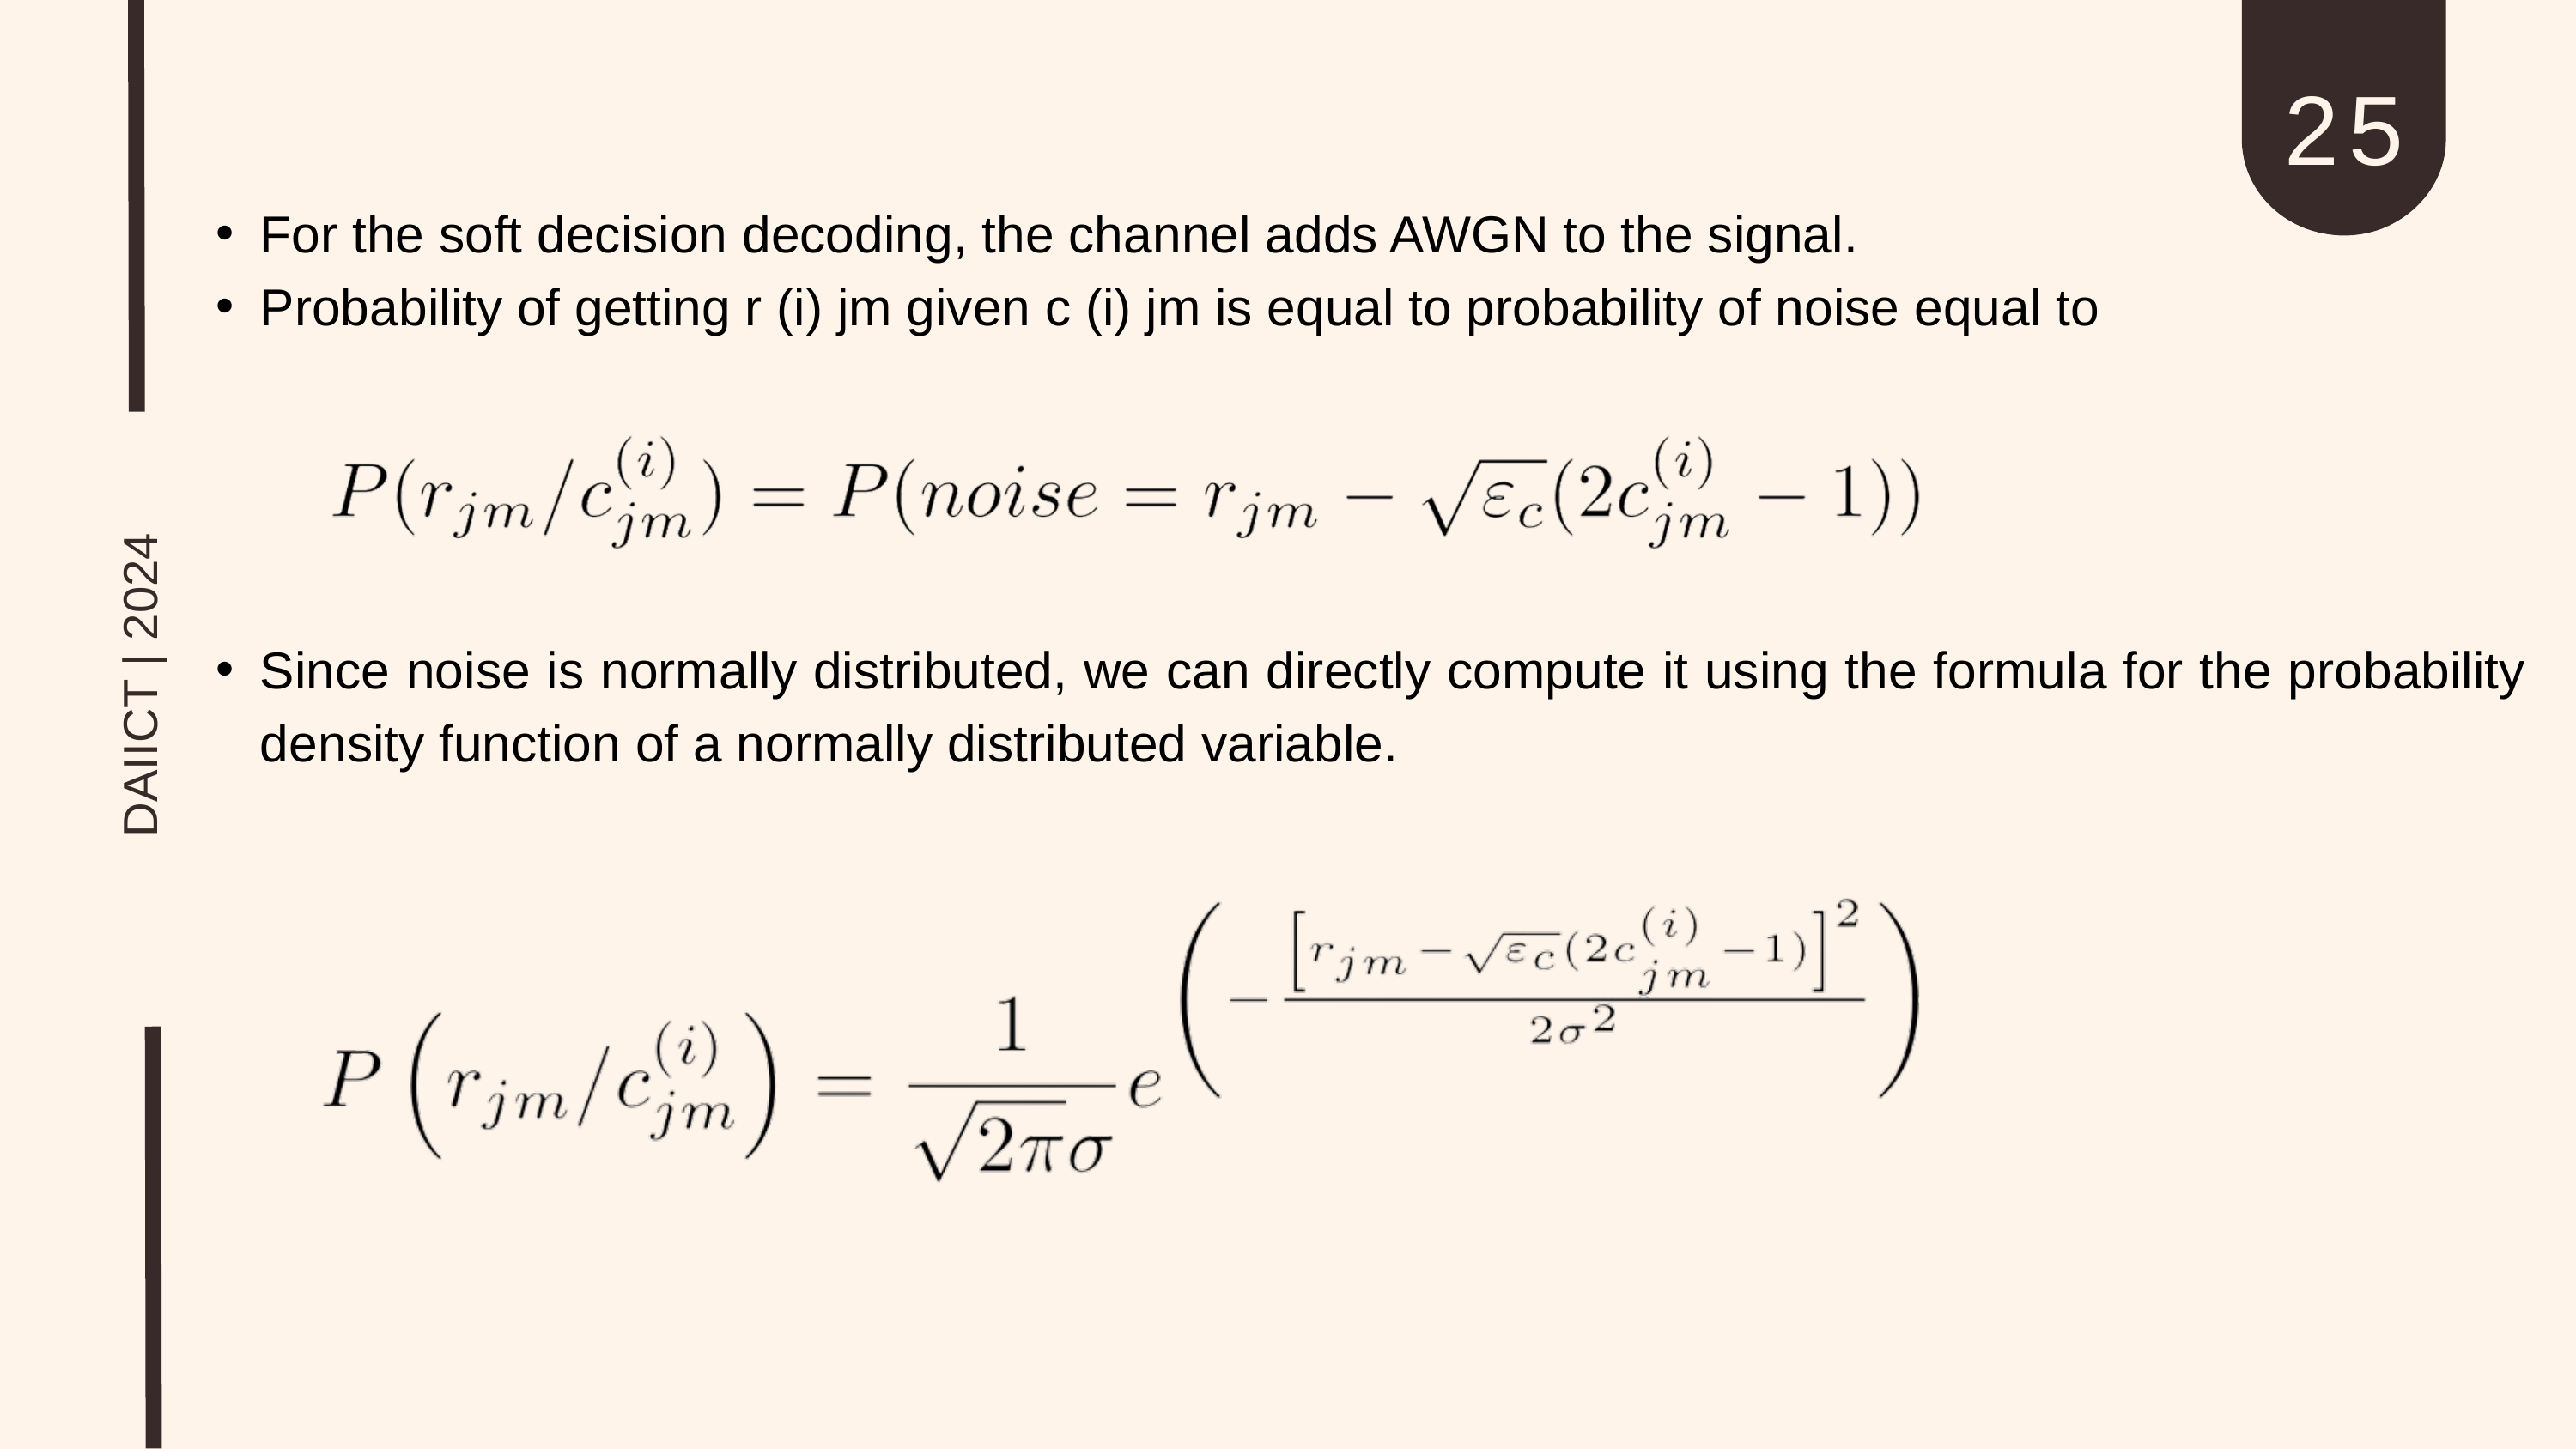

25

For the soft decision decoding, the channel adds AWGN to the signal.
Probability of getting r (i) jm given c (i) jm is equal to probability of noise equal to

Since noise is normally distributed, we can directly compute it using the formula for the probability density function of a normally distributed variable.

DAIICT | 2024